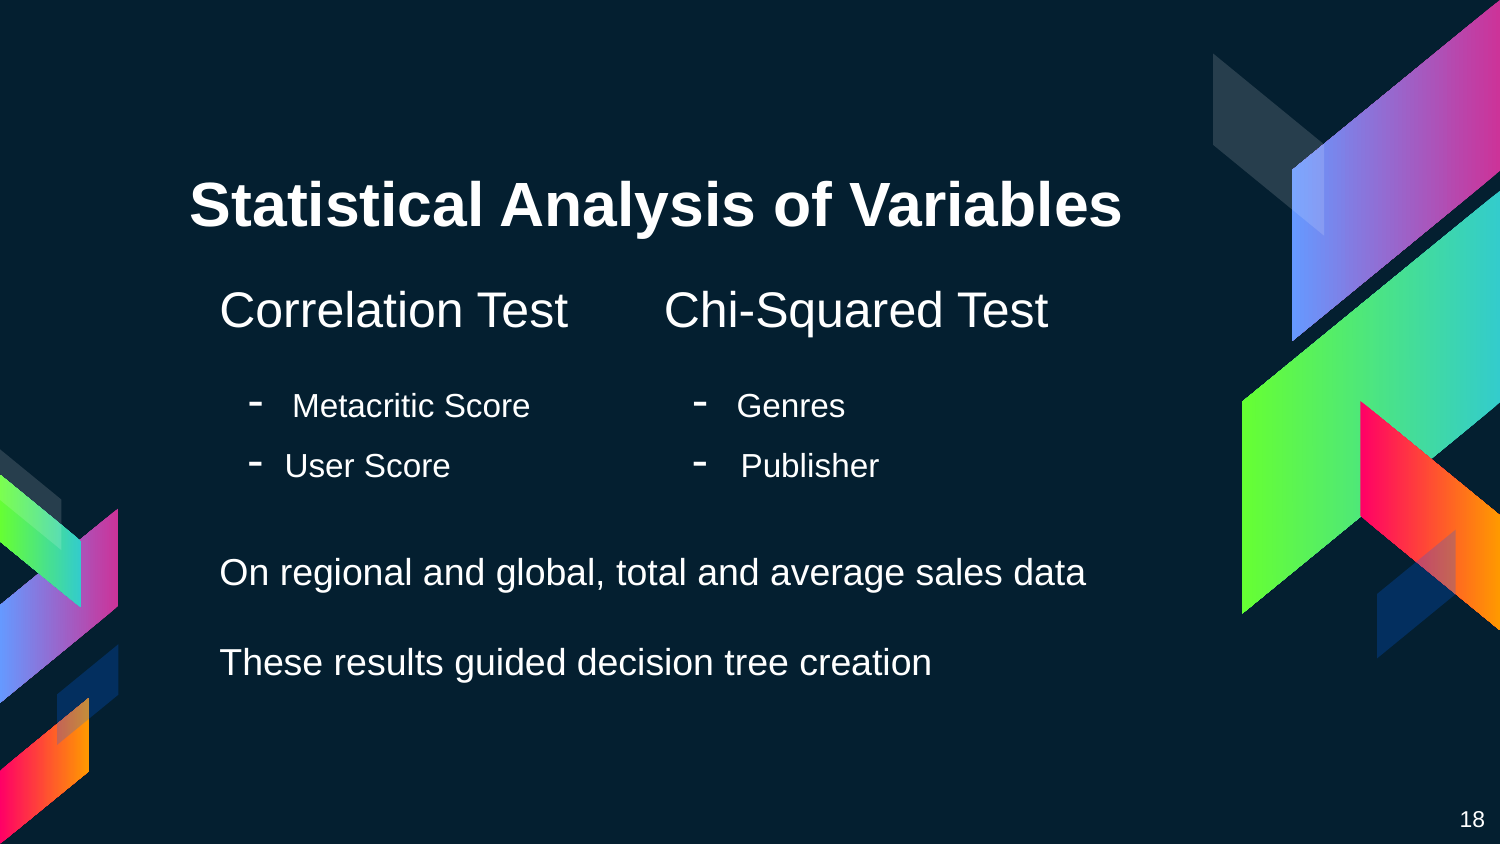

# Statistical Analysis of Variables
Chi-Squared Test

  -  Genres
   -   Publisher

Correlation Test

  -  Metacritic Score
   -  User Score

On regional and global, total and average sales data

These results guided decision tree creation
18